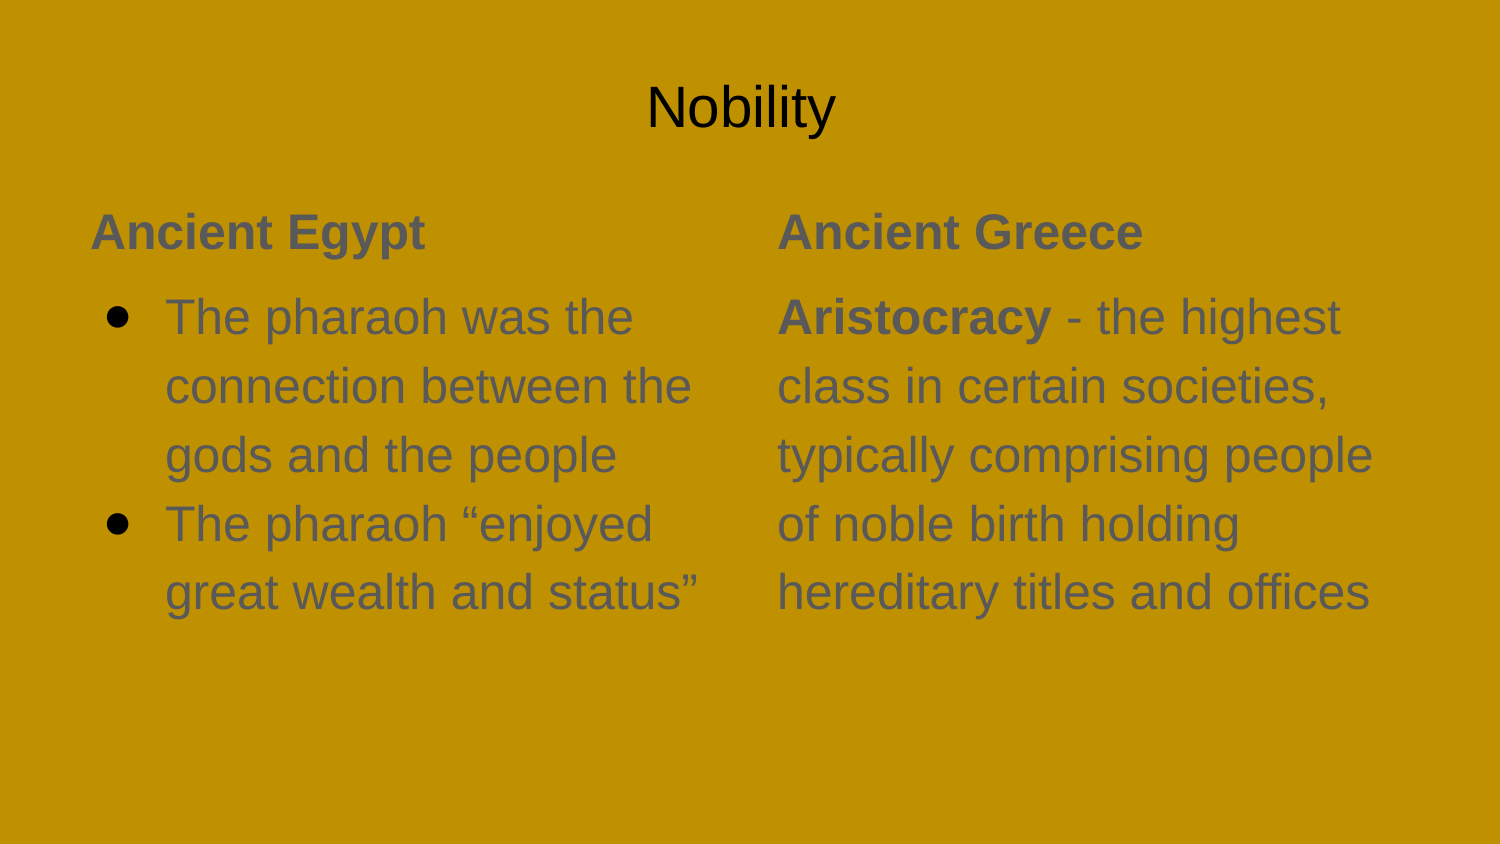

# Nobility
Ancient Egypt
Ancient Greece
The pharaoh was the connection between the gods and the people
The pharaoh “enjoyed great wealth and status”

Aristocracy - the highest class in certain societies, typically comprising people of noble birth holding hereditary titles and offices